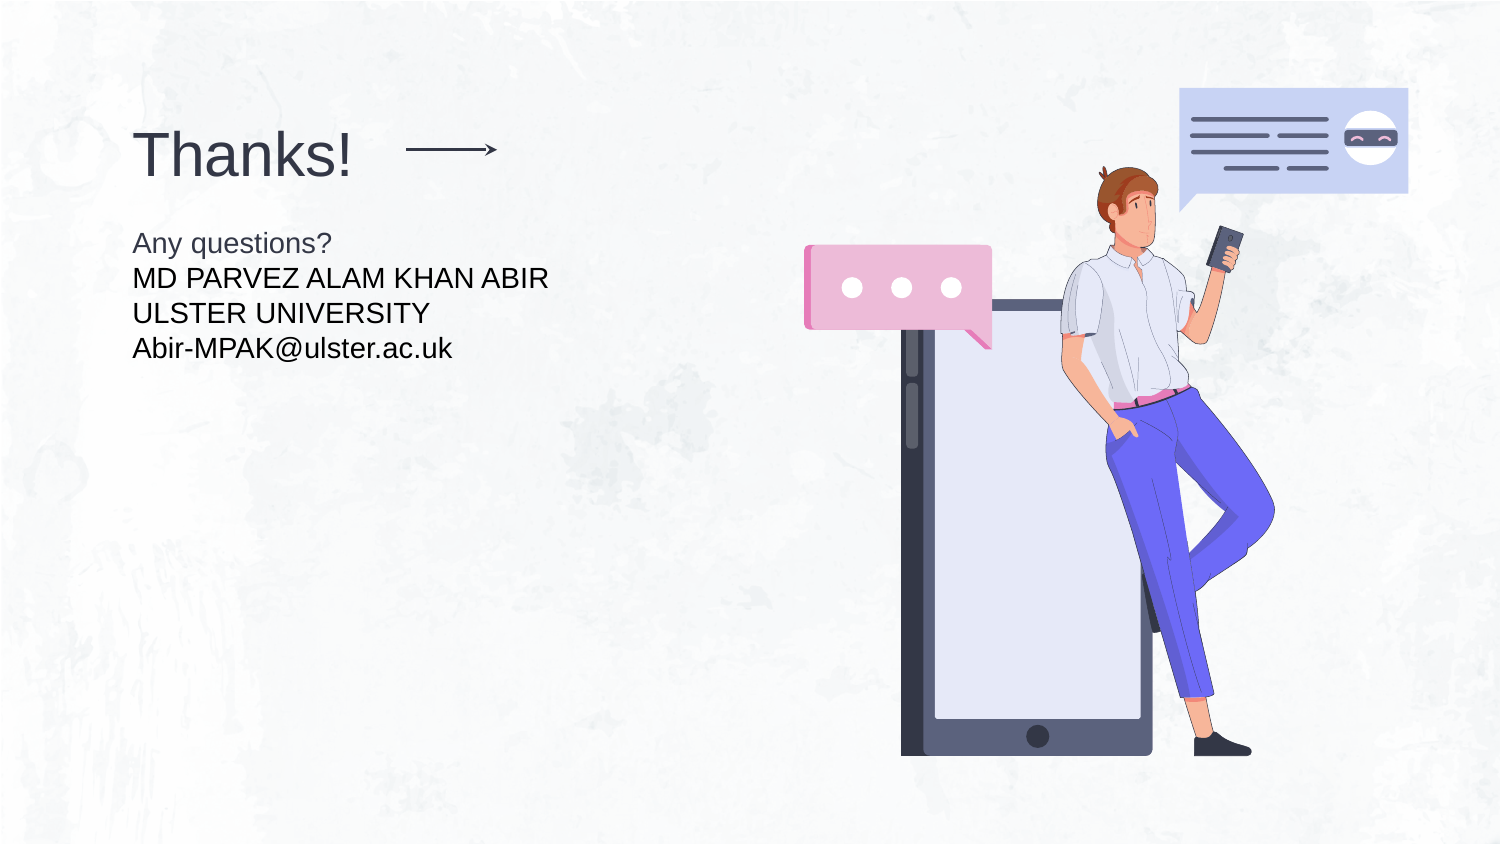

# Thanks!

Any questions?
MD PARVEZ ALAM KHAN ABIR
ULSTER UNIVERSITY
Abir-MPAK@ulster.ac.uk